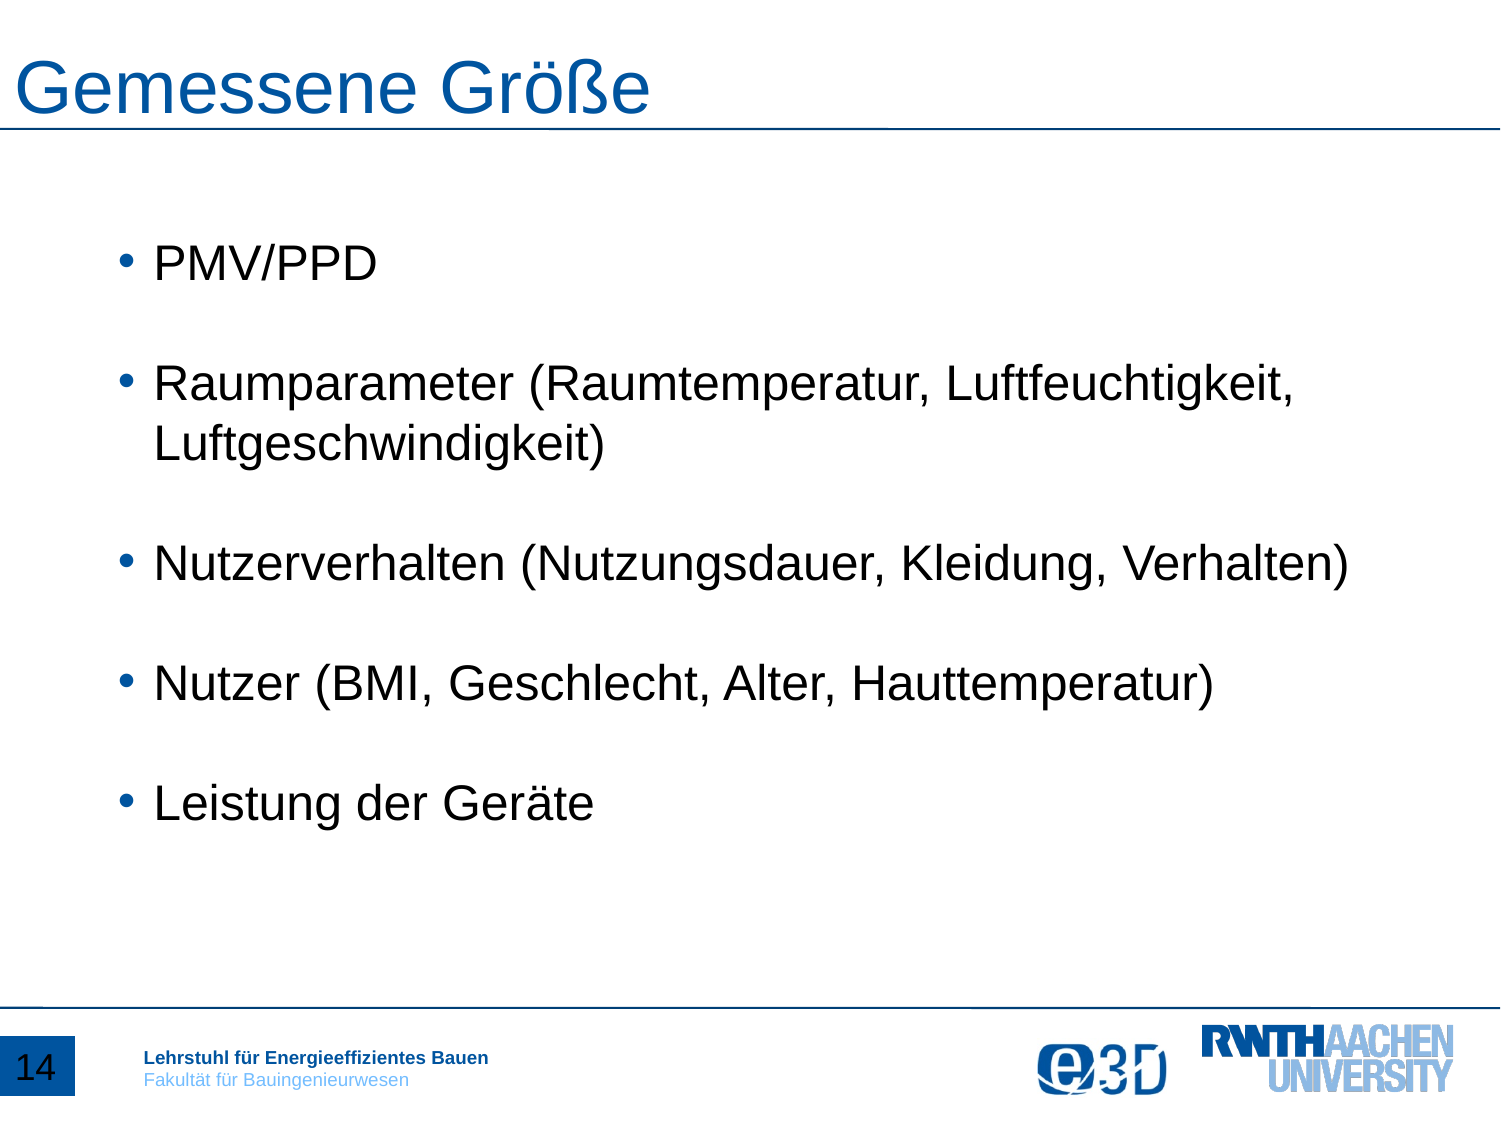

# Gemessene Größe
PMV/PPD

Raumparameter (Raumtemperatur, Luftfeuchtigkeit, Luftgeschwindigkeit)

Nutzerverhalten (Nutzungsdauer, Kleidung, Verhalten)

Nutzer (BMI, Geschlecht, Alter, Hauttemperatur)

Leistung der Geräte

14